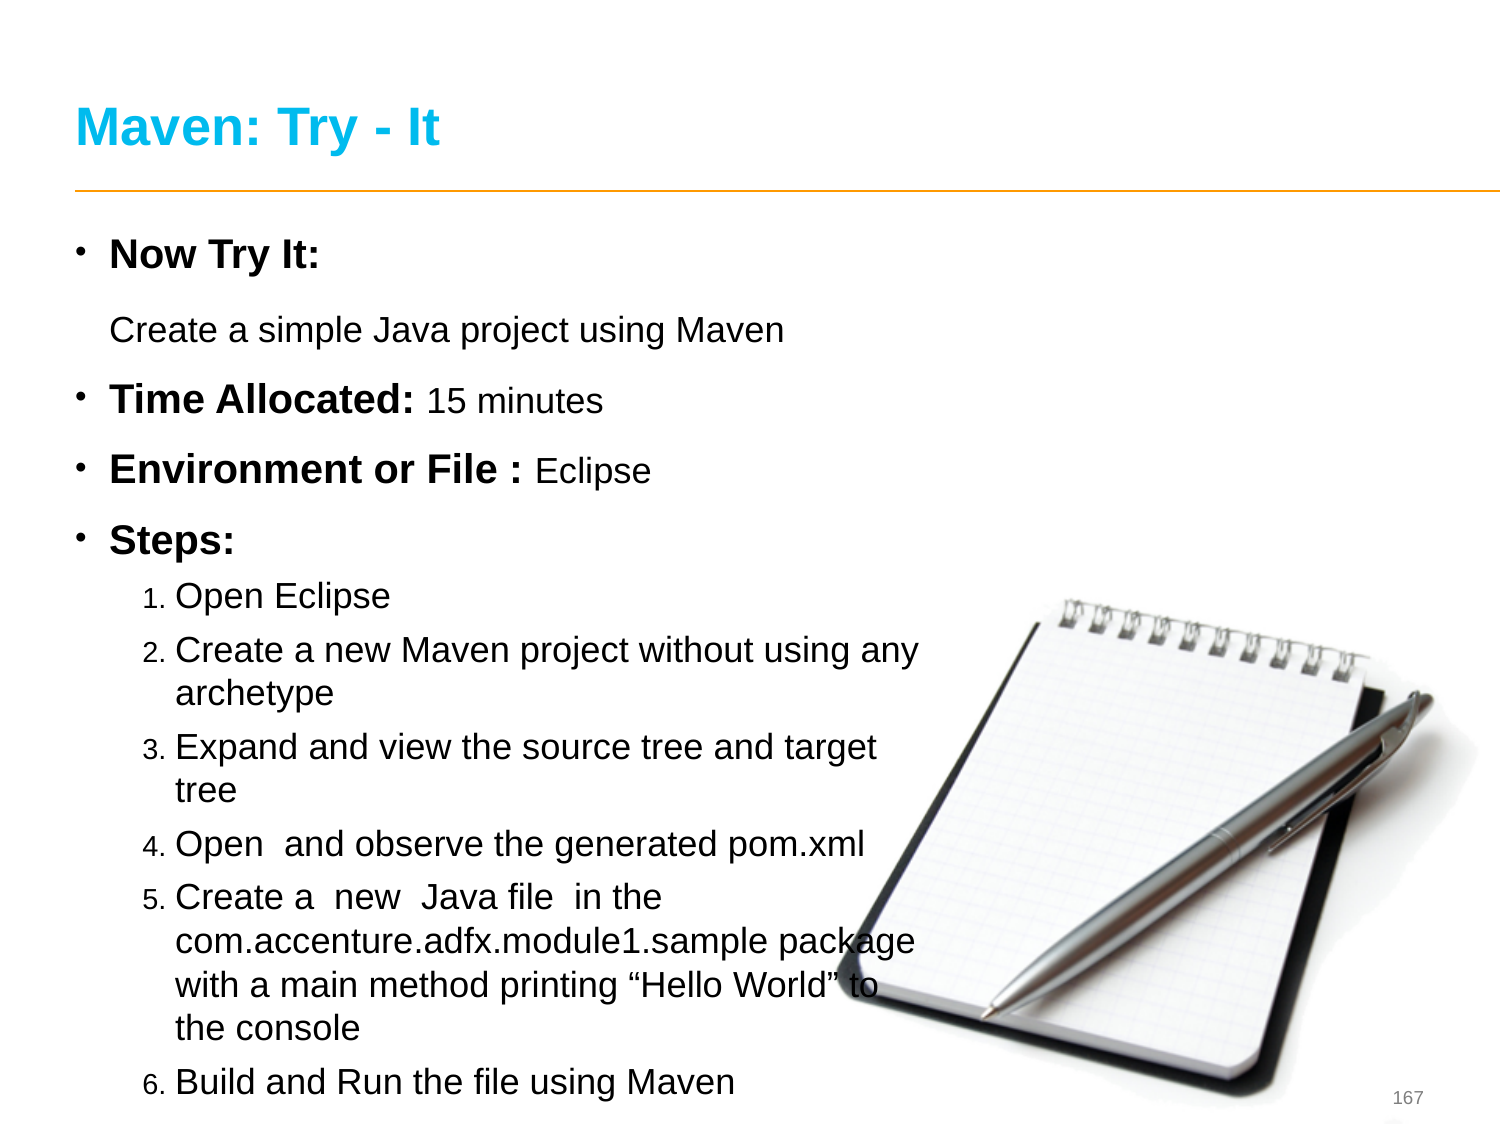

# Maven: Try - It
Now Try It:
	Create a simple Java project using Maven
Time Allocated: 15 minutes
Environment or File : Eclipse
Steps:
Open Eclipse
Create a new Maven project without using any archetype
Expand and view the source tree and target tree
Open  and observe the generated pom.xml
Create a  new  Java file  in the com.accenture.adfx.module1.sample package with a main method printing “Hello World” to the console
Build and Run the file using Maven